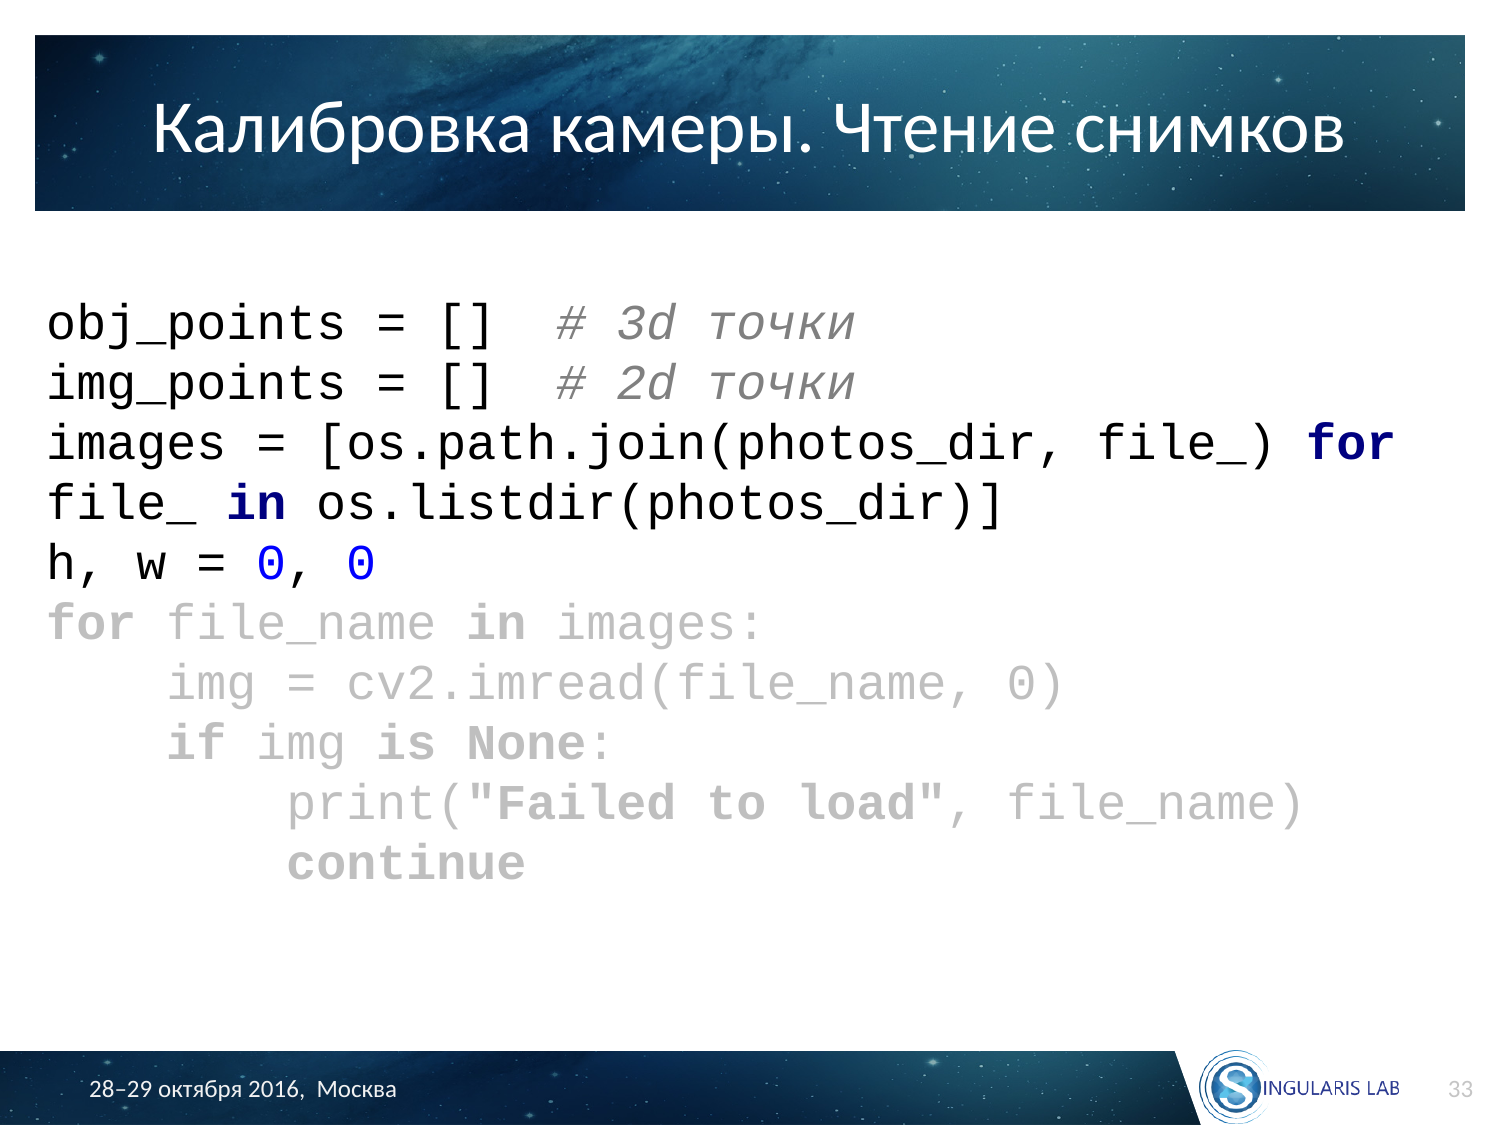

# Калибровка камеры. Чтение снимков
obj_points = []  # 3d точки
img_points = []  # 2d точки
images = [os.path.join(photos_dir, file_) for file_ in os.listdir(photos_dir)]
h, w = 0, 0
for file_name in images:
    img = cv2.imread(file_name, 0)
    if img is None:
        print("Failed to load", file_name)
        continue
33

28–29 октября 2016,  Москва